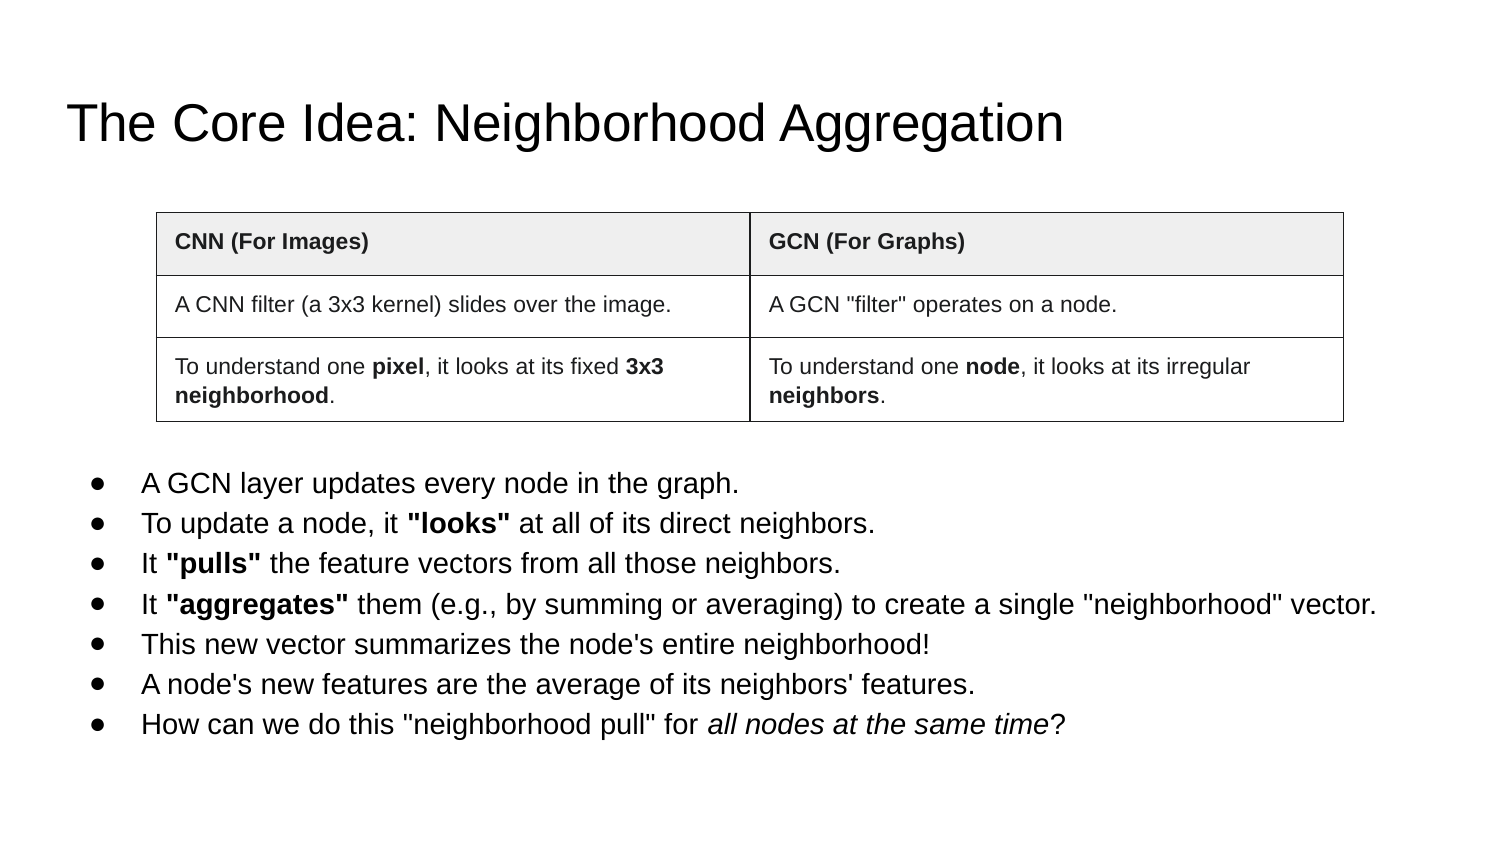

# The Core Idea: Neighborhood Aggregation
| CNN (For Images) | GCN (For Graphs) |
| --- | --- |
| A CNN filter (a 3x3 kernel) slides over the image. | A GCN "filter" operates on a node. |
| To understand one pixel, it looks at its fixed 3x3 neighborhood. | To understand one node, it looks at its irregular neighbors. |
A GCN layer updates every node in the graph.
To update a node, it "looks" at all of its direct neighbors.
It "pulls" the feature vectors from all those neighbors.
It "aggregates" them (e.g., by summing or averaging) to create a single "neighborhood" vector.
This new vector summarizes the node's entire neighborhood!
A node's new features are the average of its neighbors' features.
How can we do this "neighborhood pull" for all nodes at the same time?